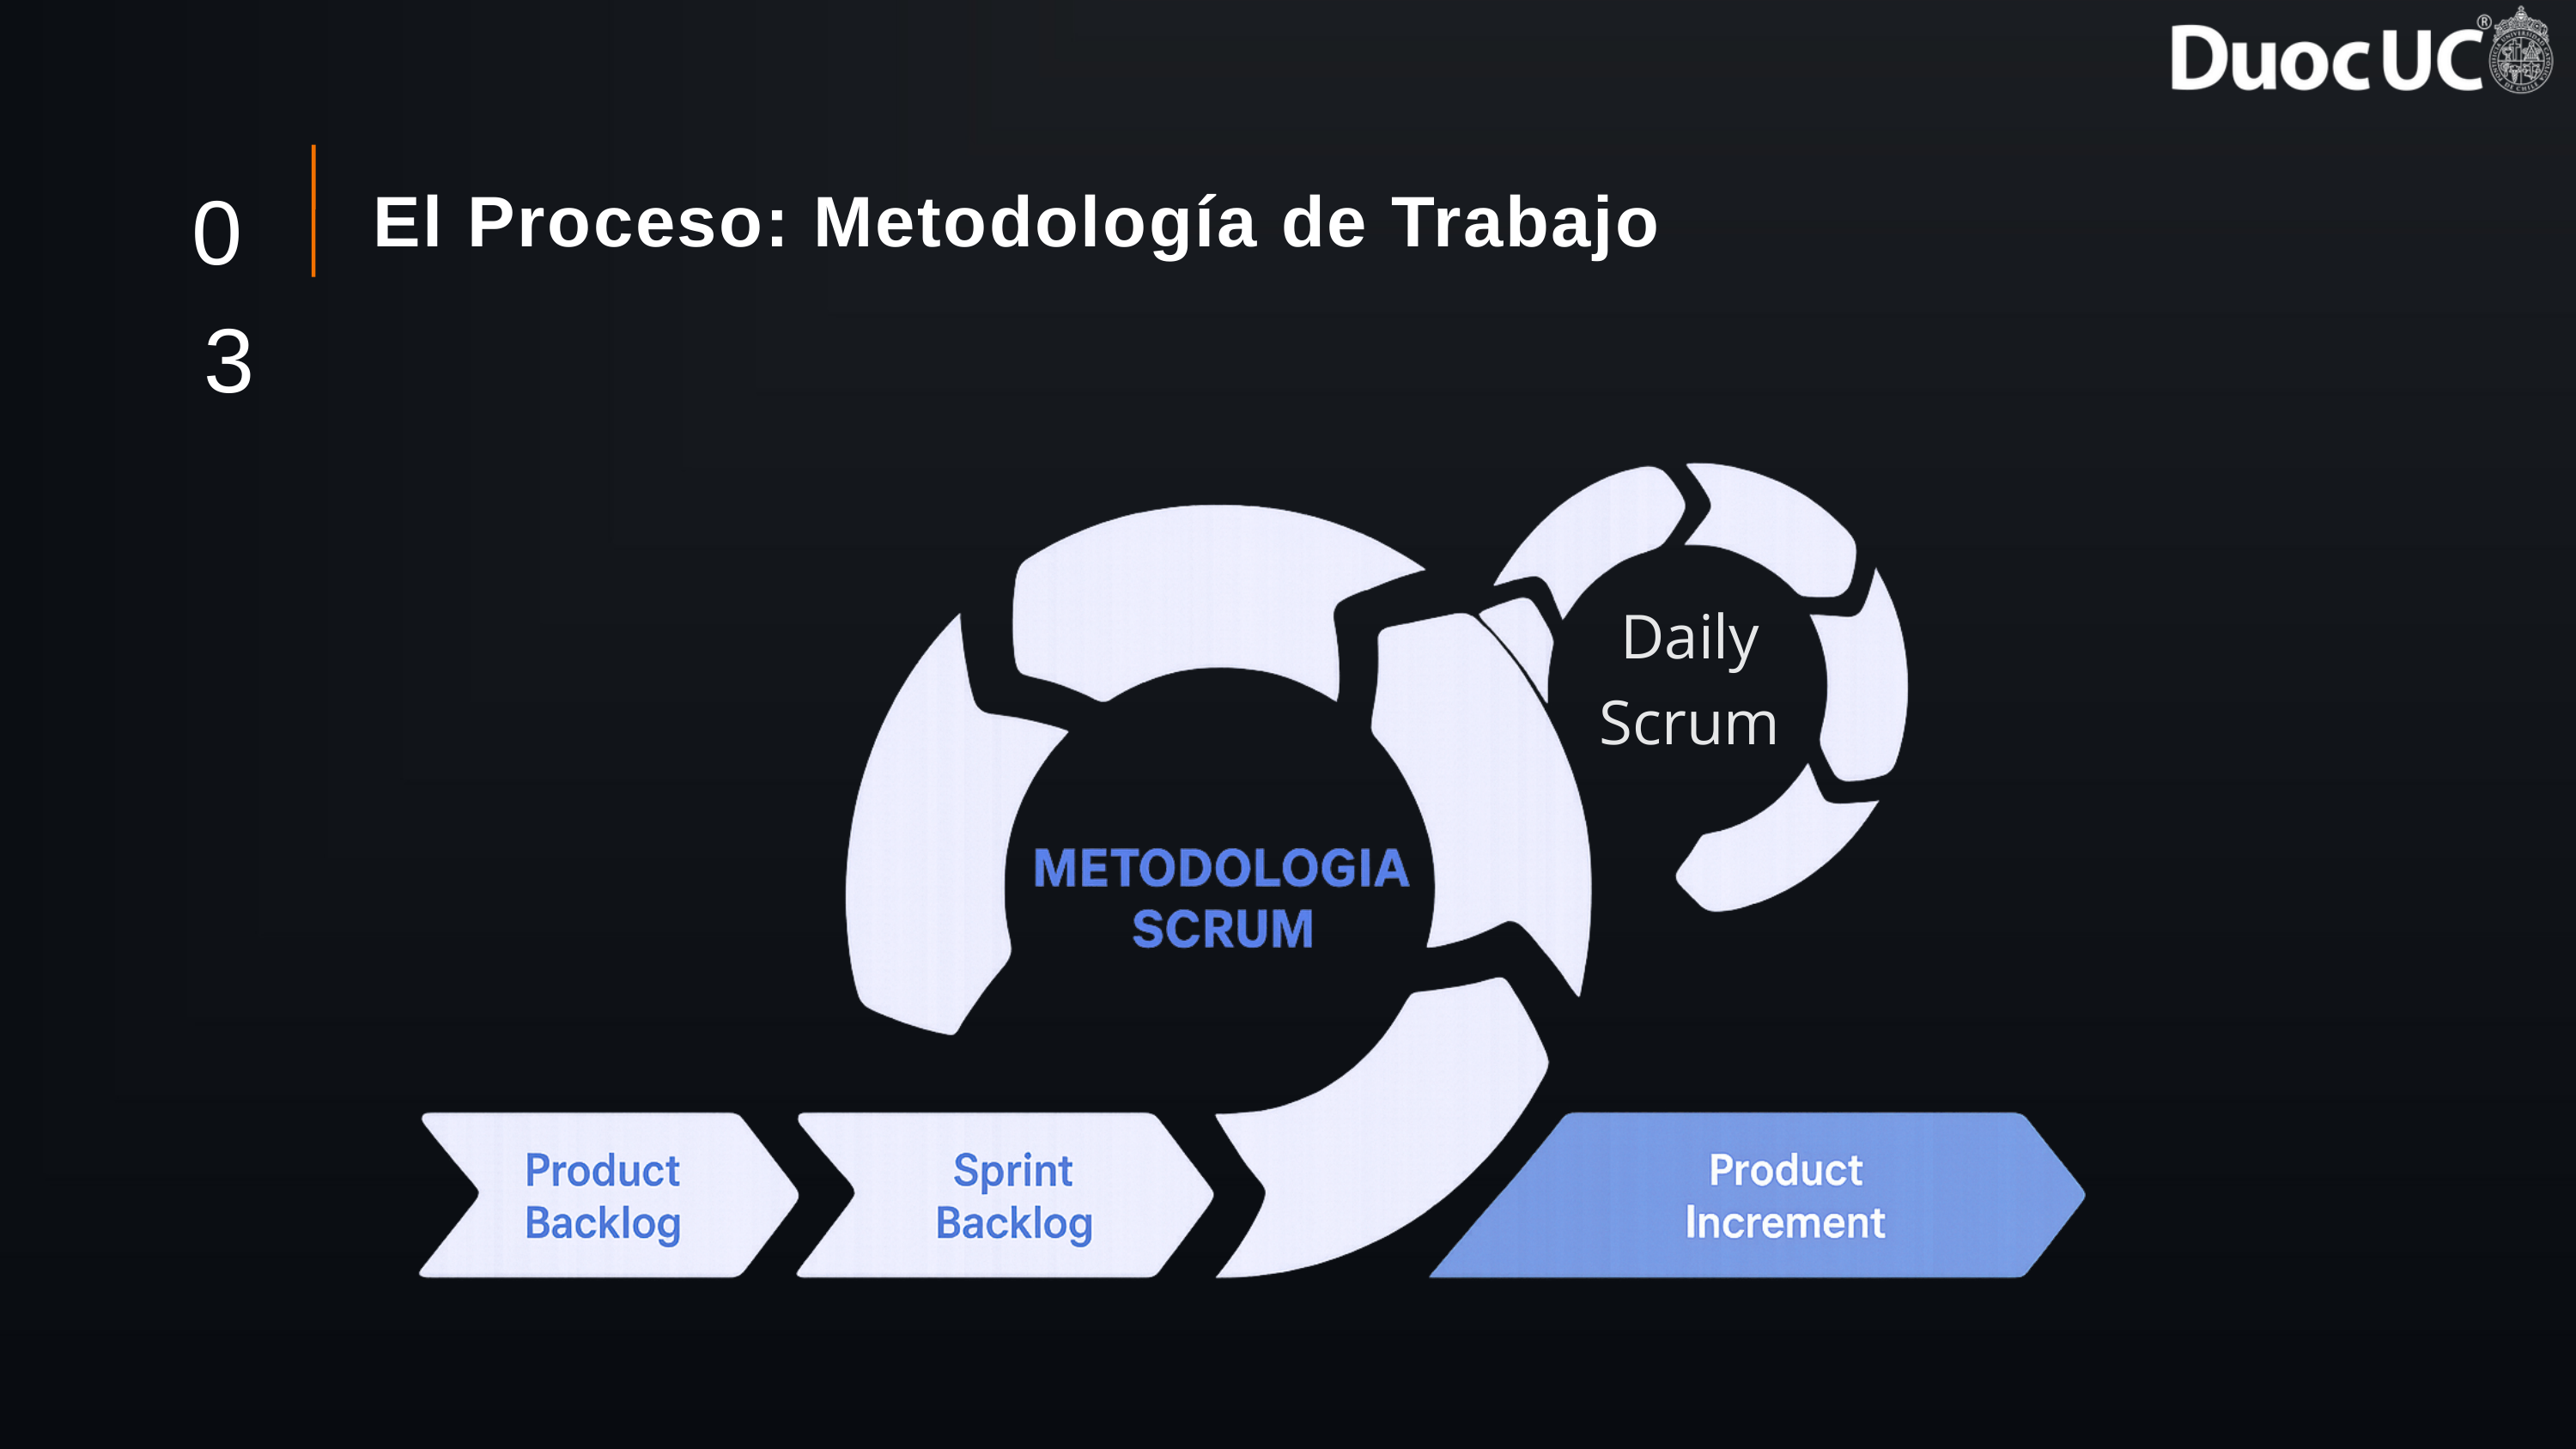

03
El Proceso: Metodología de Trabajo

Daily Scrum